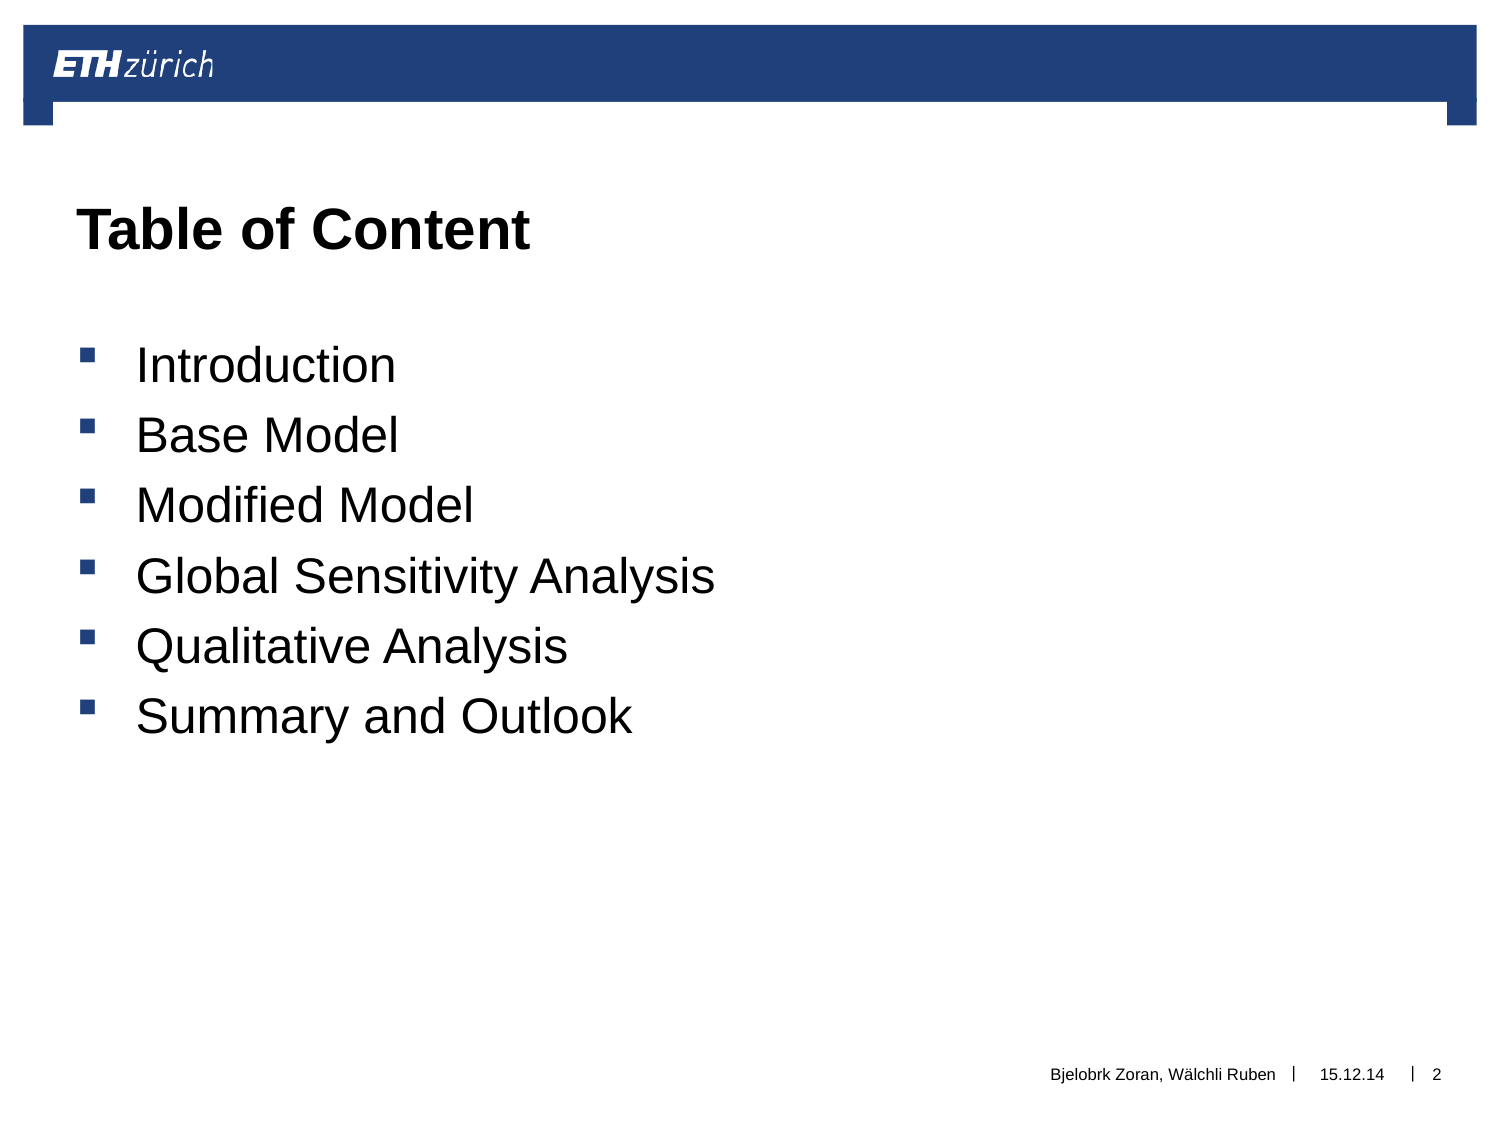

# Table of Content
Introduction
Base Model
Modified Model
Global Sensitivity Analysis
Qualitative Analysis
Summary and Outlook
Bjelobrk Zoran, Wälchli Ruben
15.12.14
2